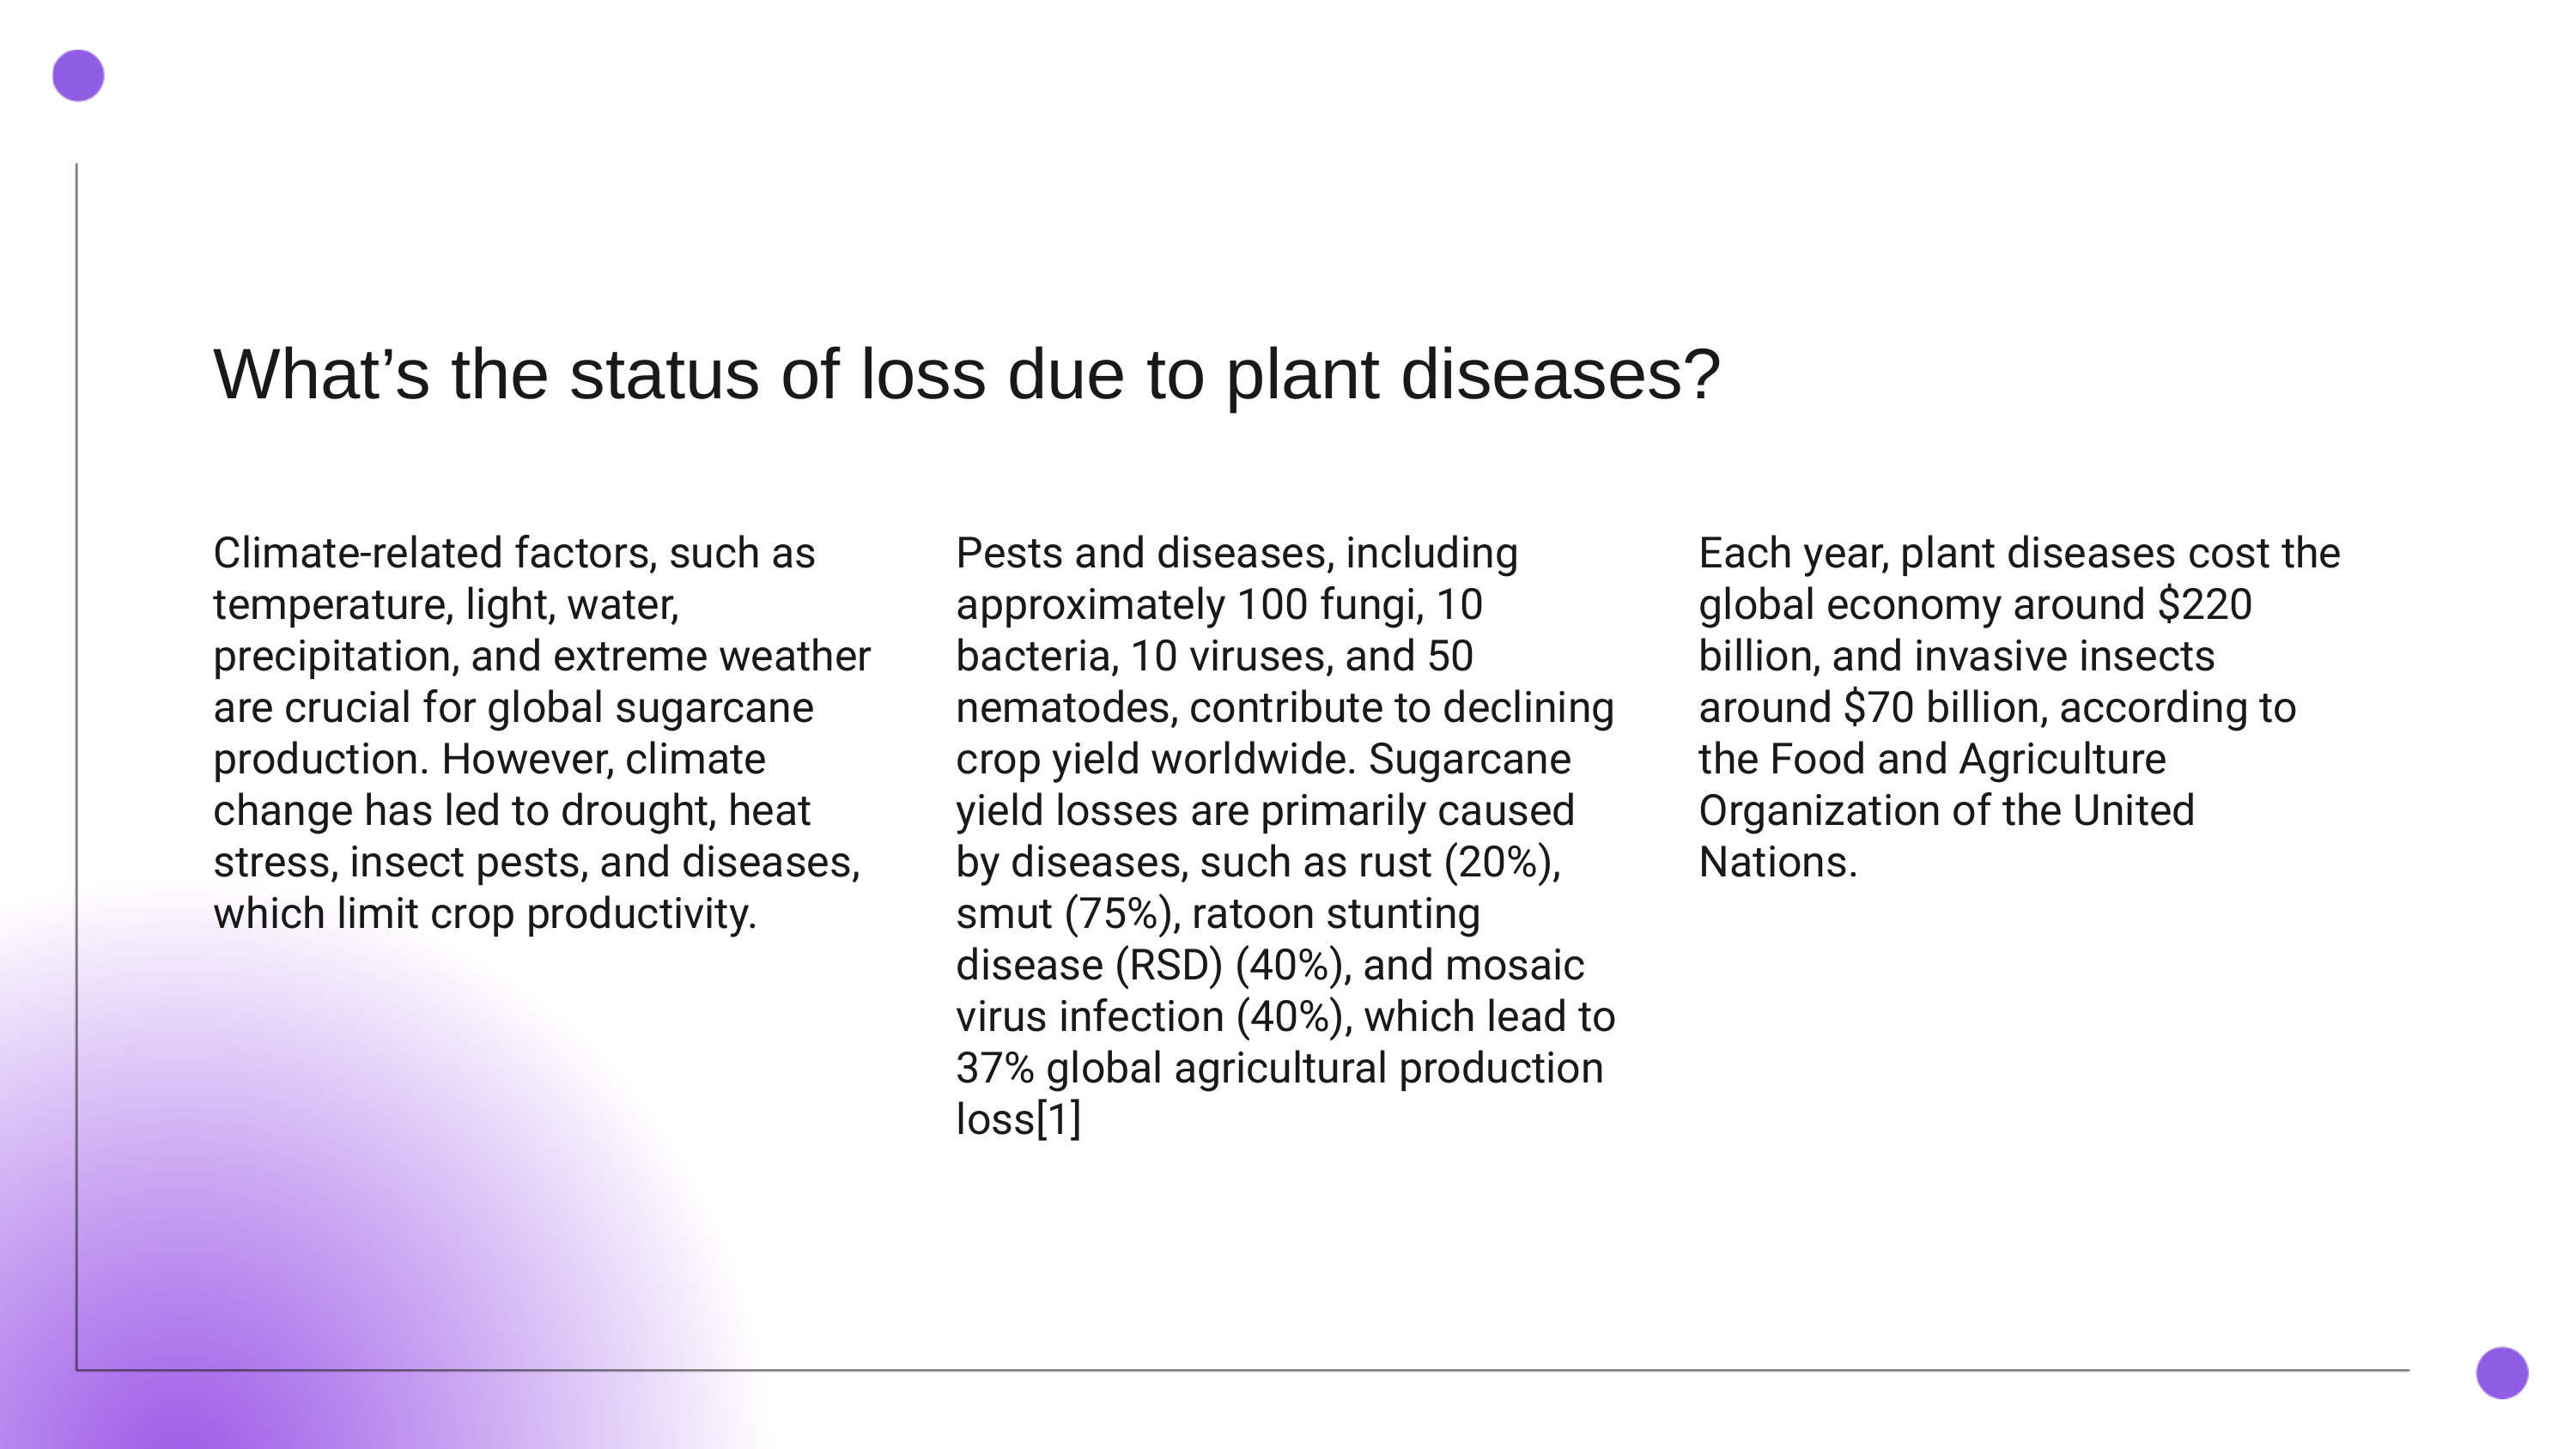

What’s the status of loss due to plant diseases?
Climate-related factors, such as temperature, light, water, precipitation, and extreme weather are crucial for global sugarcane production. However, climate change has led to drought, heat stress, insect pests, and diseases, which limit crop productivity.
Pests and diseases, including approximately 100 fungi, 10 bacteria, 10 viruses, and 50 nematodes, contribute to declining crop yield worldwide. Sugarcane yield losses are primarily caused by diseases, such as rust (20%), smut (75%), ratoon stunting disease (RSD) (40%), and mosaic virus infection (40%), which lead to 37% global agricultural production loss[1]
Each year, plant diseases cost the global economy around $220 billion, and invasive insects around $70 billion, according to the Food and Agriculture Organization of the United Nations.